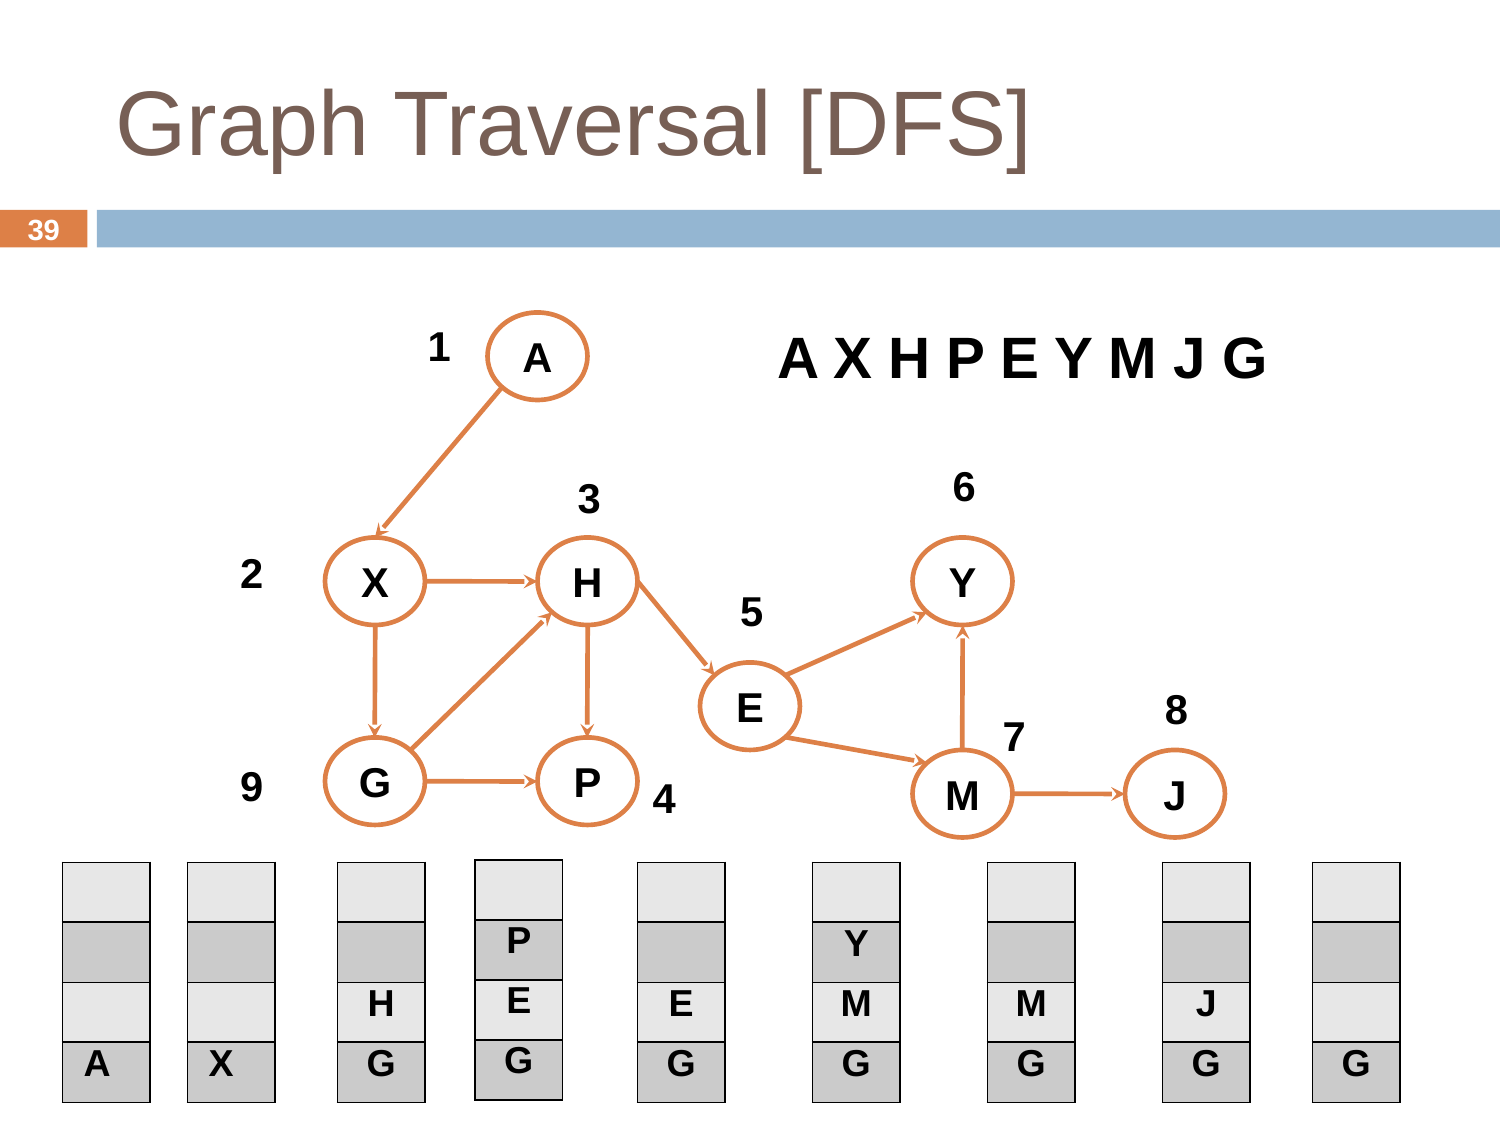

# Graph Traversal [DFS]
39
1
A
A X H P E Y M J G
6
3
X
H
Y
2
5
E
8
7
G
P
M
J
9
4
|  |
| --- |
| P |
| E |
| G |
|  |
| --- |
|  |
|  |
| A |
|  |
| --- |
|  |
|  |
| X |
|  |
| --- |
|  |
| H |
| G |
|  |
| --- |
|  |
| E |
| G |
|  |
| --- |
| Y |
| M |
| G |
|  |
| --- |
|  |
| M |
| G |
|  |
| --- |
|  |
| J |
| G |
|  |
| --- |
|  |
|  |
| G |